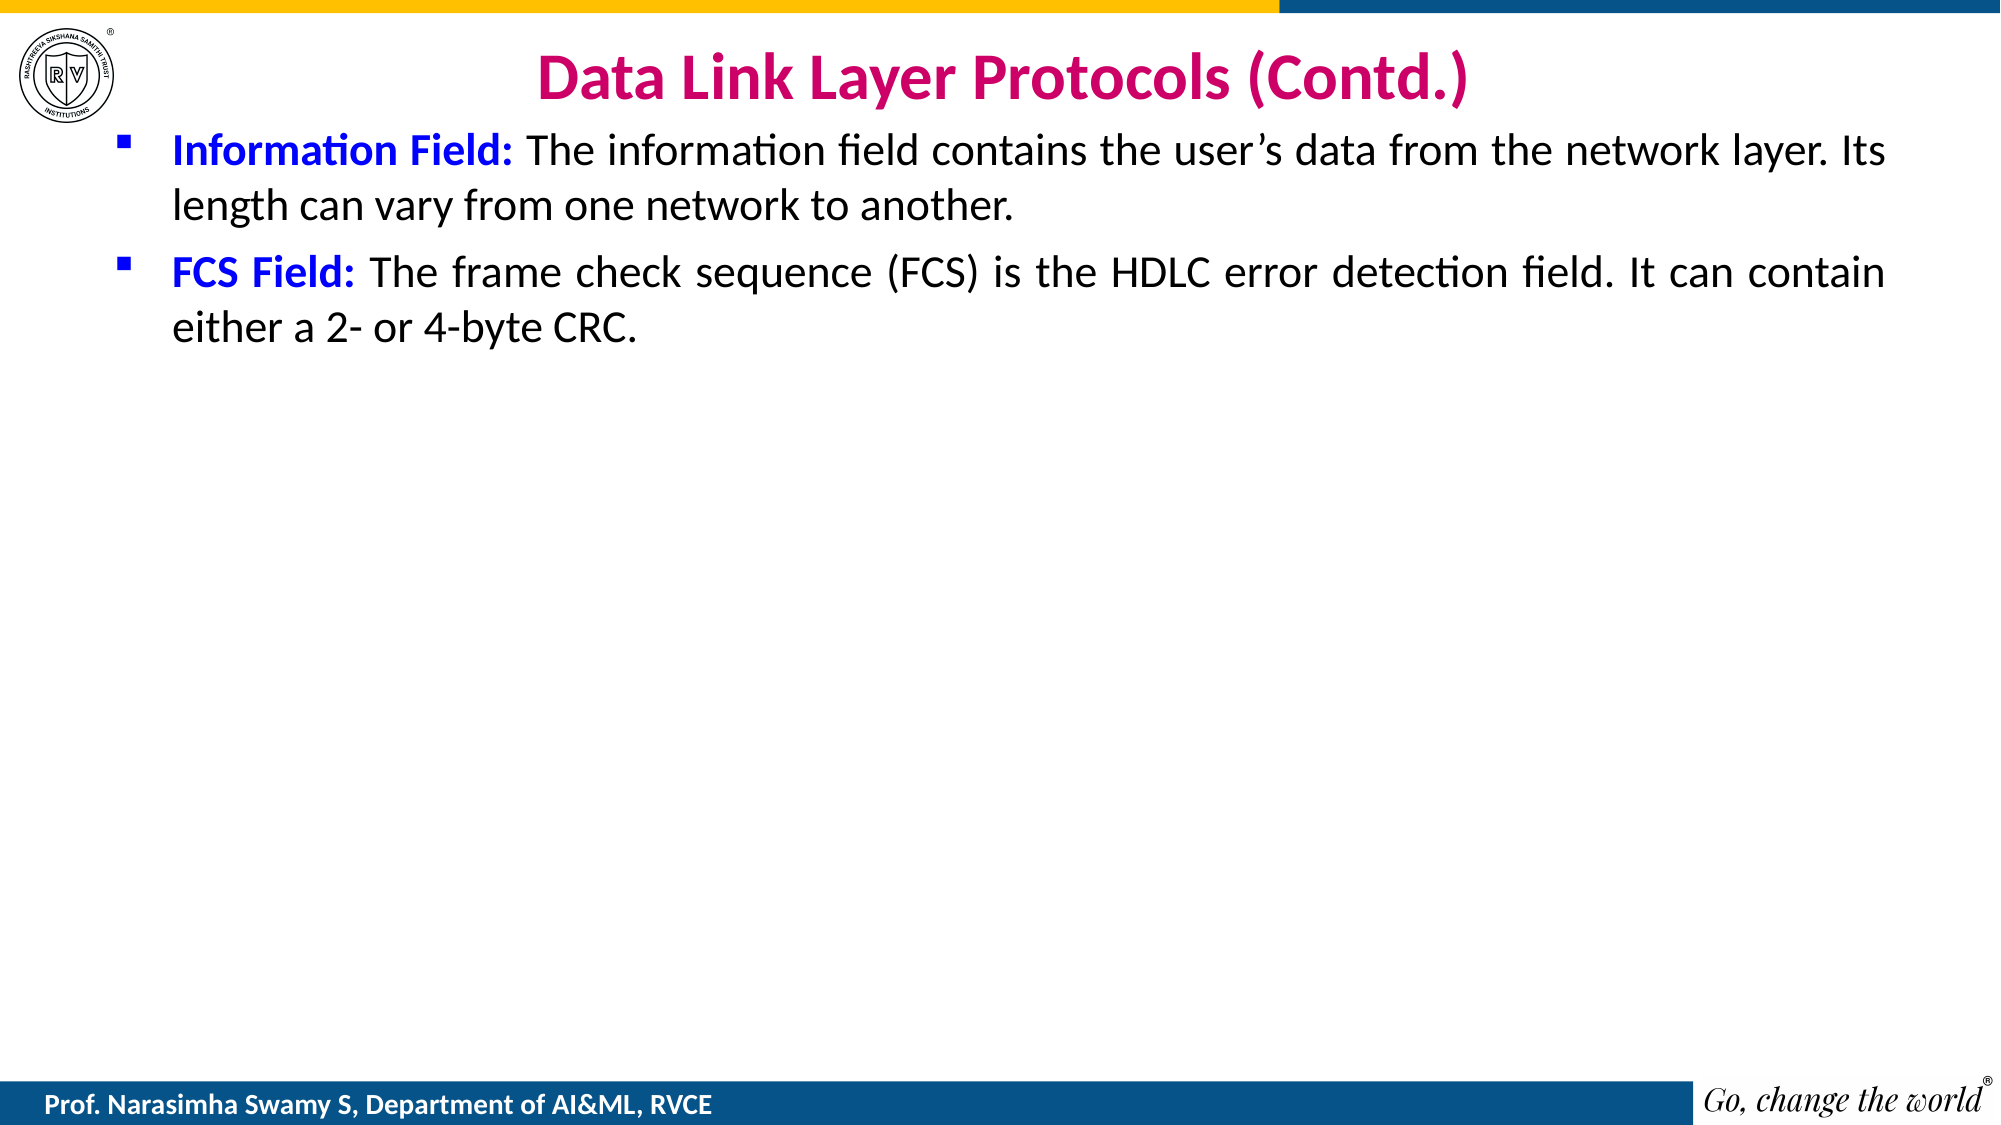

# Data Link Layer Protocols (Contd.)
Information Field: The information field contains the user’s data from the network layer. Its length can vary from one network to another.
FCS Field: The frame check sequence (FCS) is the HDLC error detection field. It can contain either a 2- or 4-byte CRC.